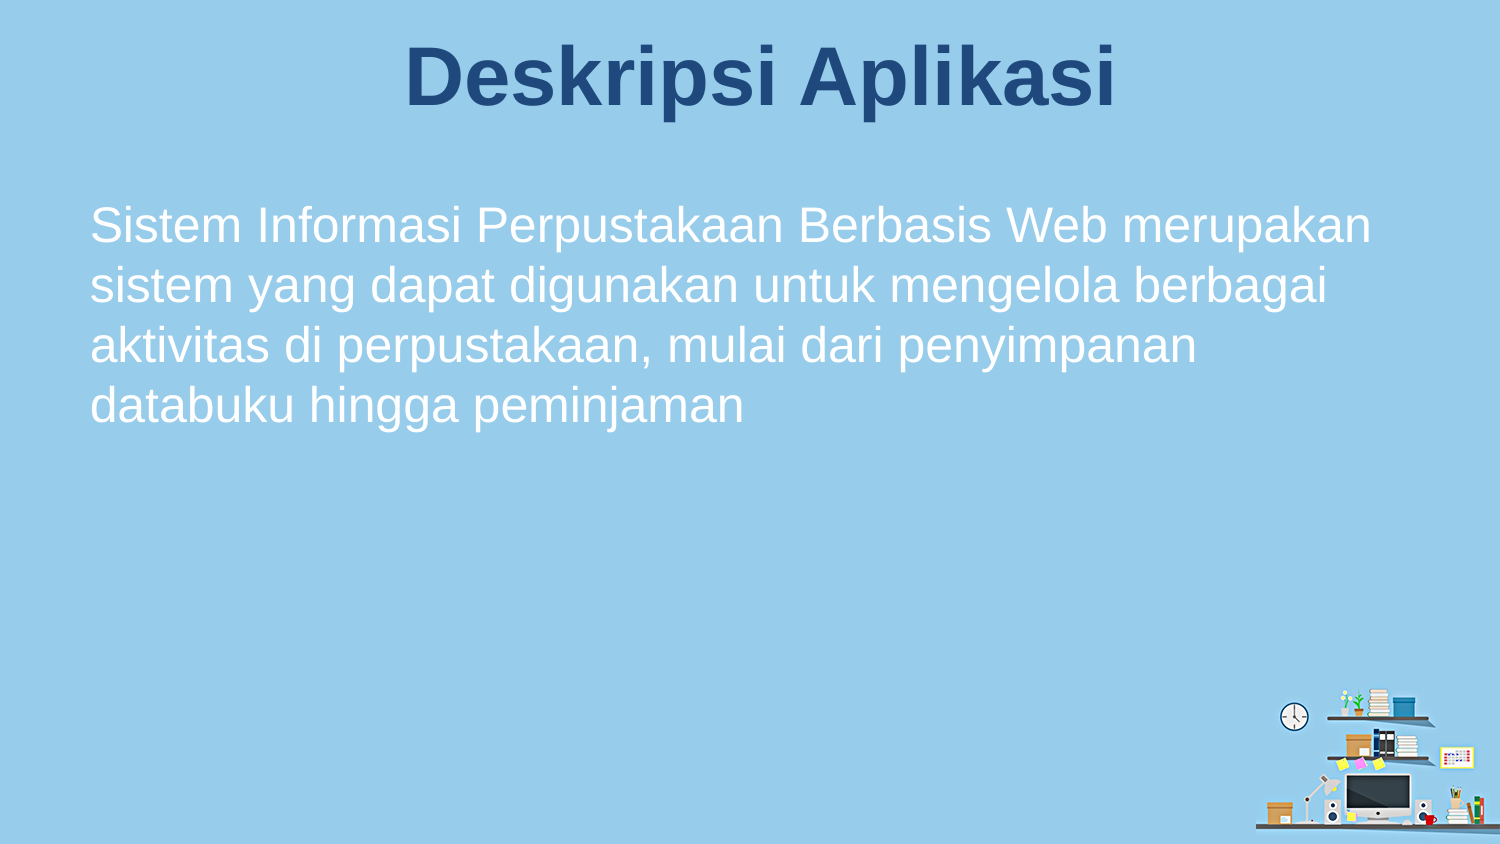

# Deskripsi Aplikasi
Sistem Informasi Perpustakaan Berbasis Web merupakan sistem yang dapat digunakan untuk mengelola berbagai aktivitas di perpustakaan, mulai dari penyimpanan databuku hingga peminjaman